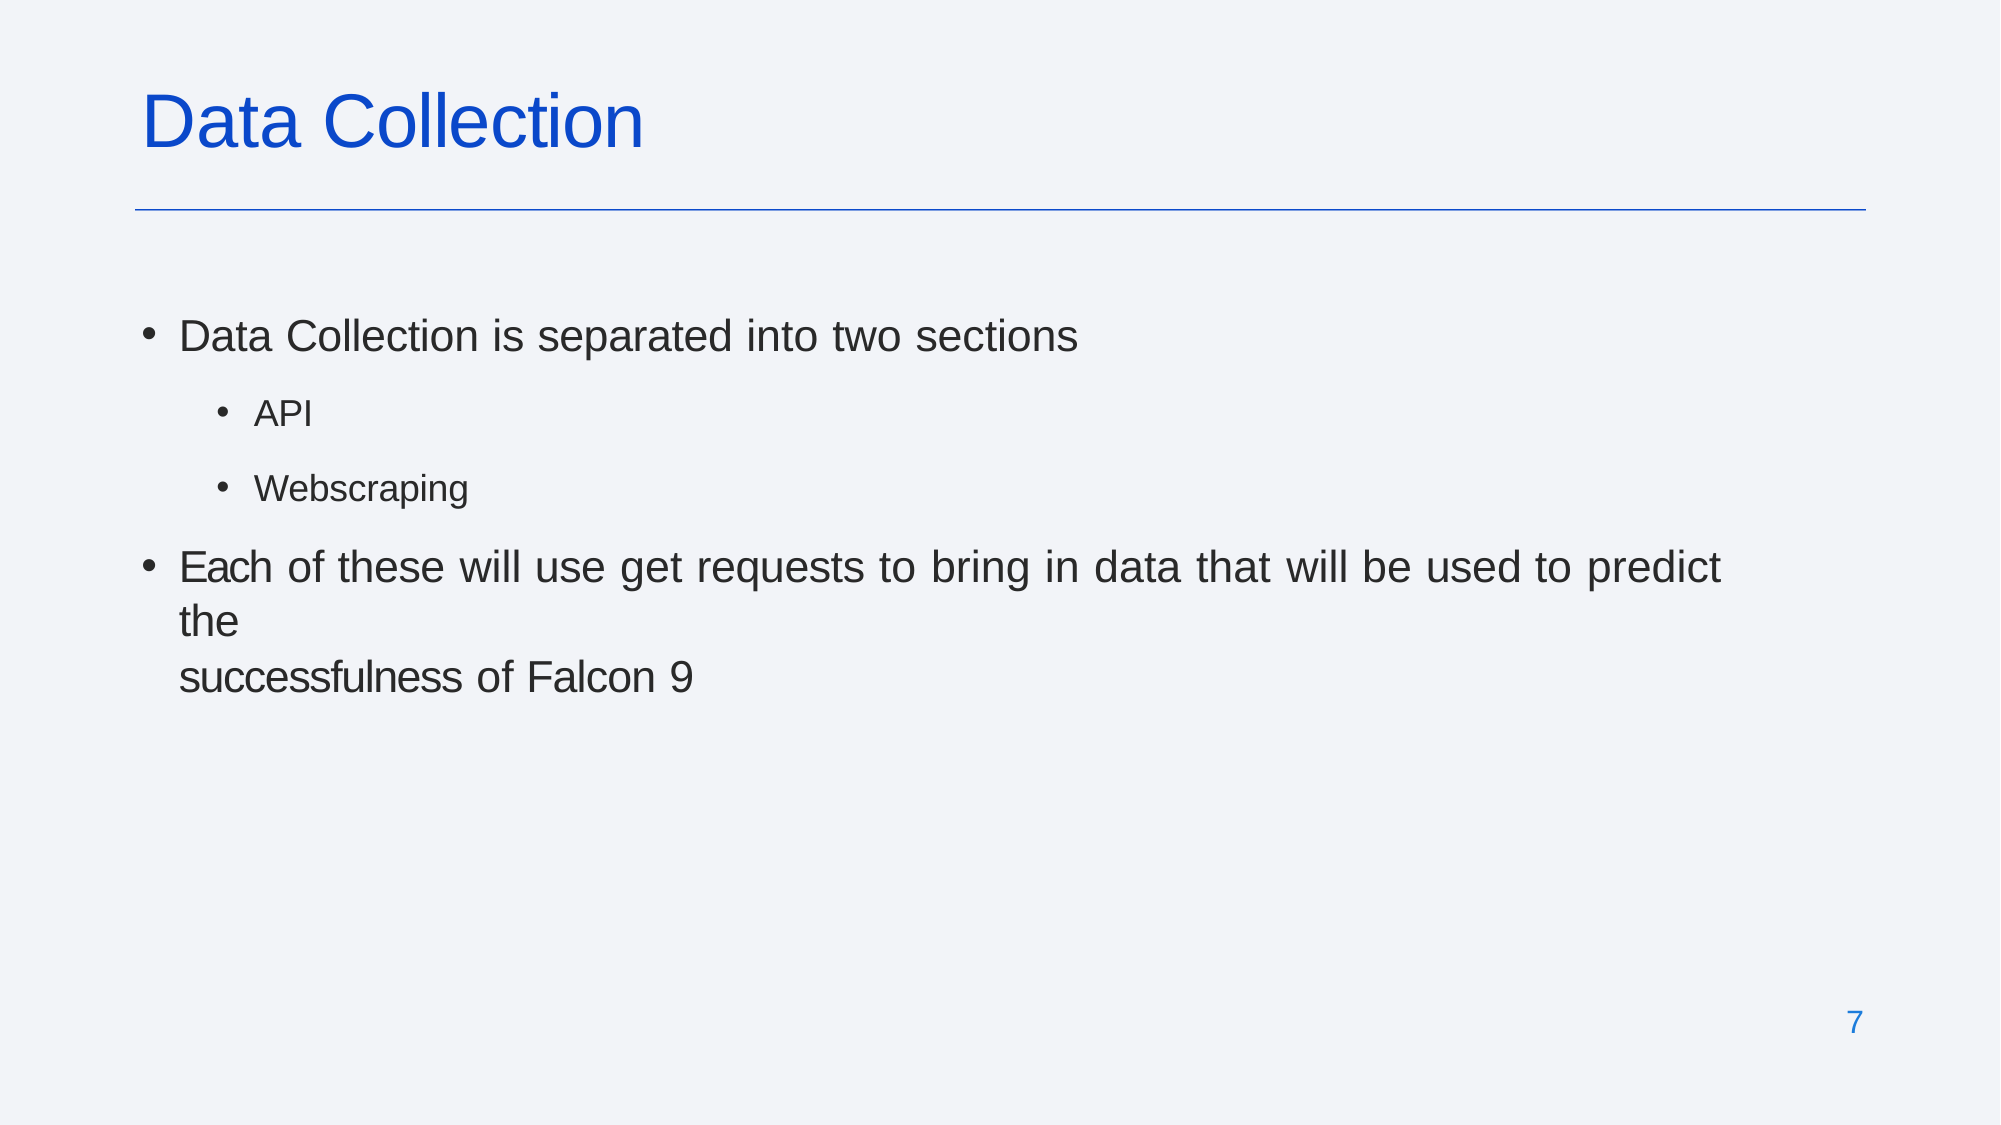

# Data Collection
Data Collection is separated into two sections
API
Webscraping
Each of these will use get requests to bring in data that will be used to predict the
successfulness of Falcon 9
7